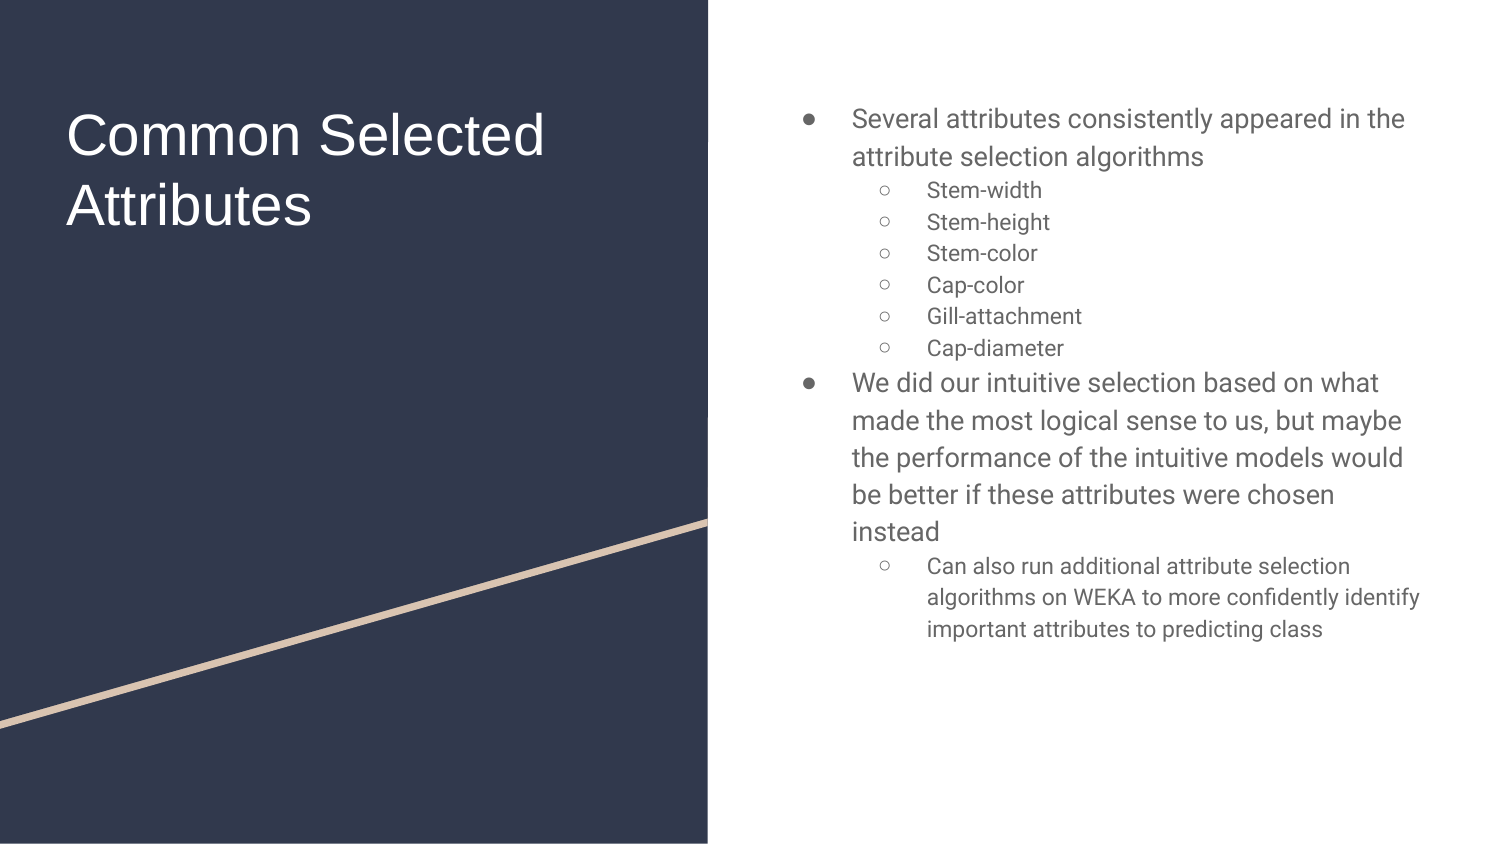

# Common Selected Attributes
Several attributes consistently appeared in the attribute selection algorithms
Stem-width
Stem-height
Stem-color
Cap-color
Gill-attachment
Cap-diameter
We did our intuitive selection based on what made the most logical sense to us, but maybe the performance of the intuitive models would be better if these attributes were chosen instead
Can also run additional attribute selection algorithms on WEKA to more confidently identify important attributes to predicting class